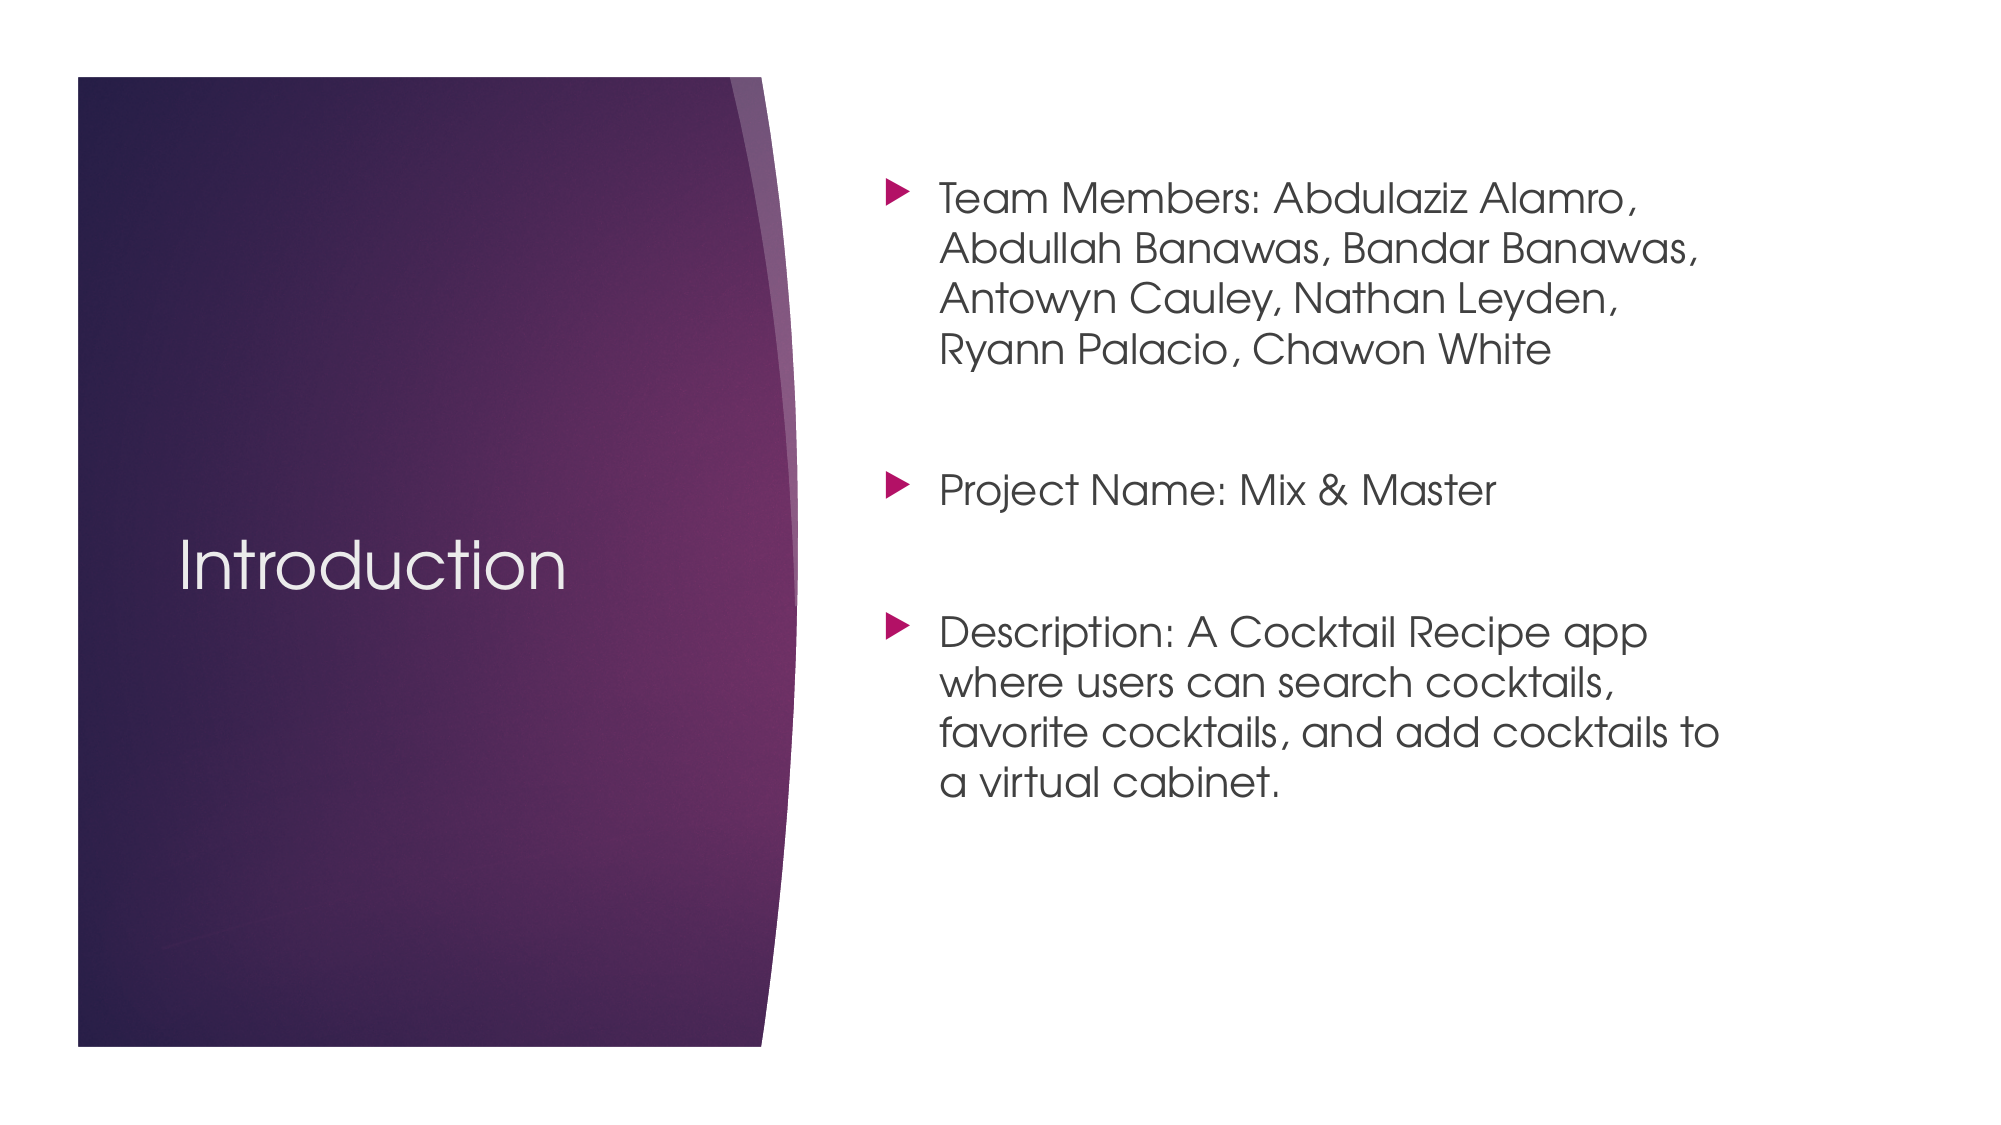

Team Members: Abdulaziz Alamro, Abdullah Banawas, Bandar Banawas, Antowyn Cauley, Nathan Leyden, Ryann Palacio, Chawon White

Project Name: Mix & Master

Description: A Cocktail Recipe app where users can search cocktails, favorite cocktails, and add cocktails to a virtual cabinet.

# Introduction